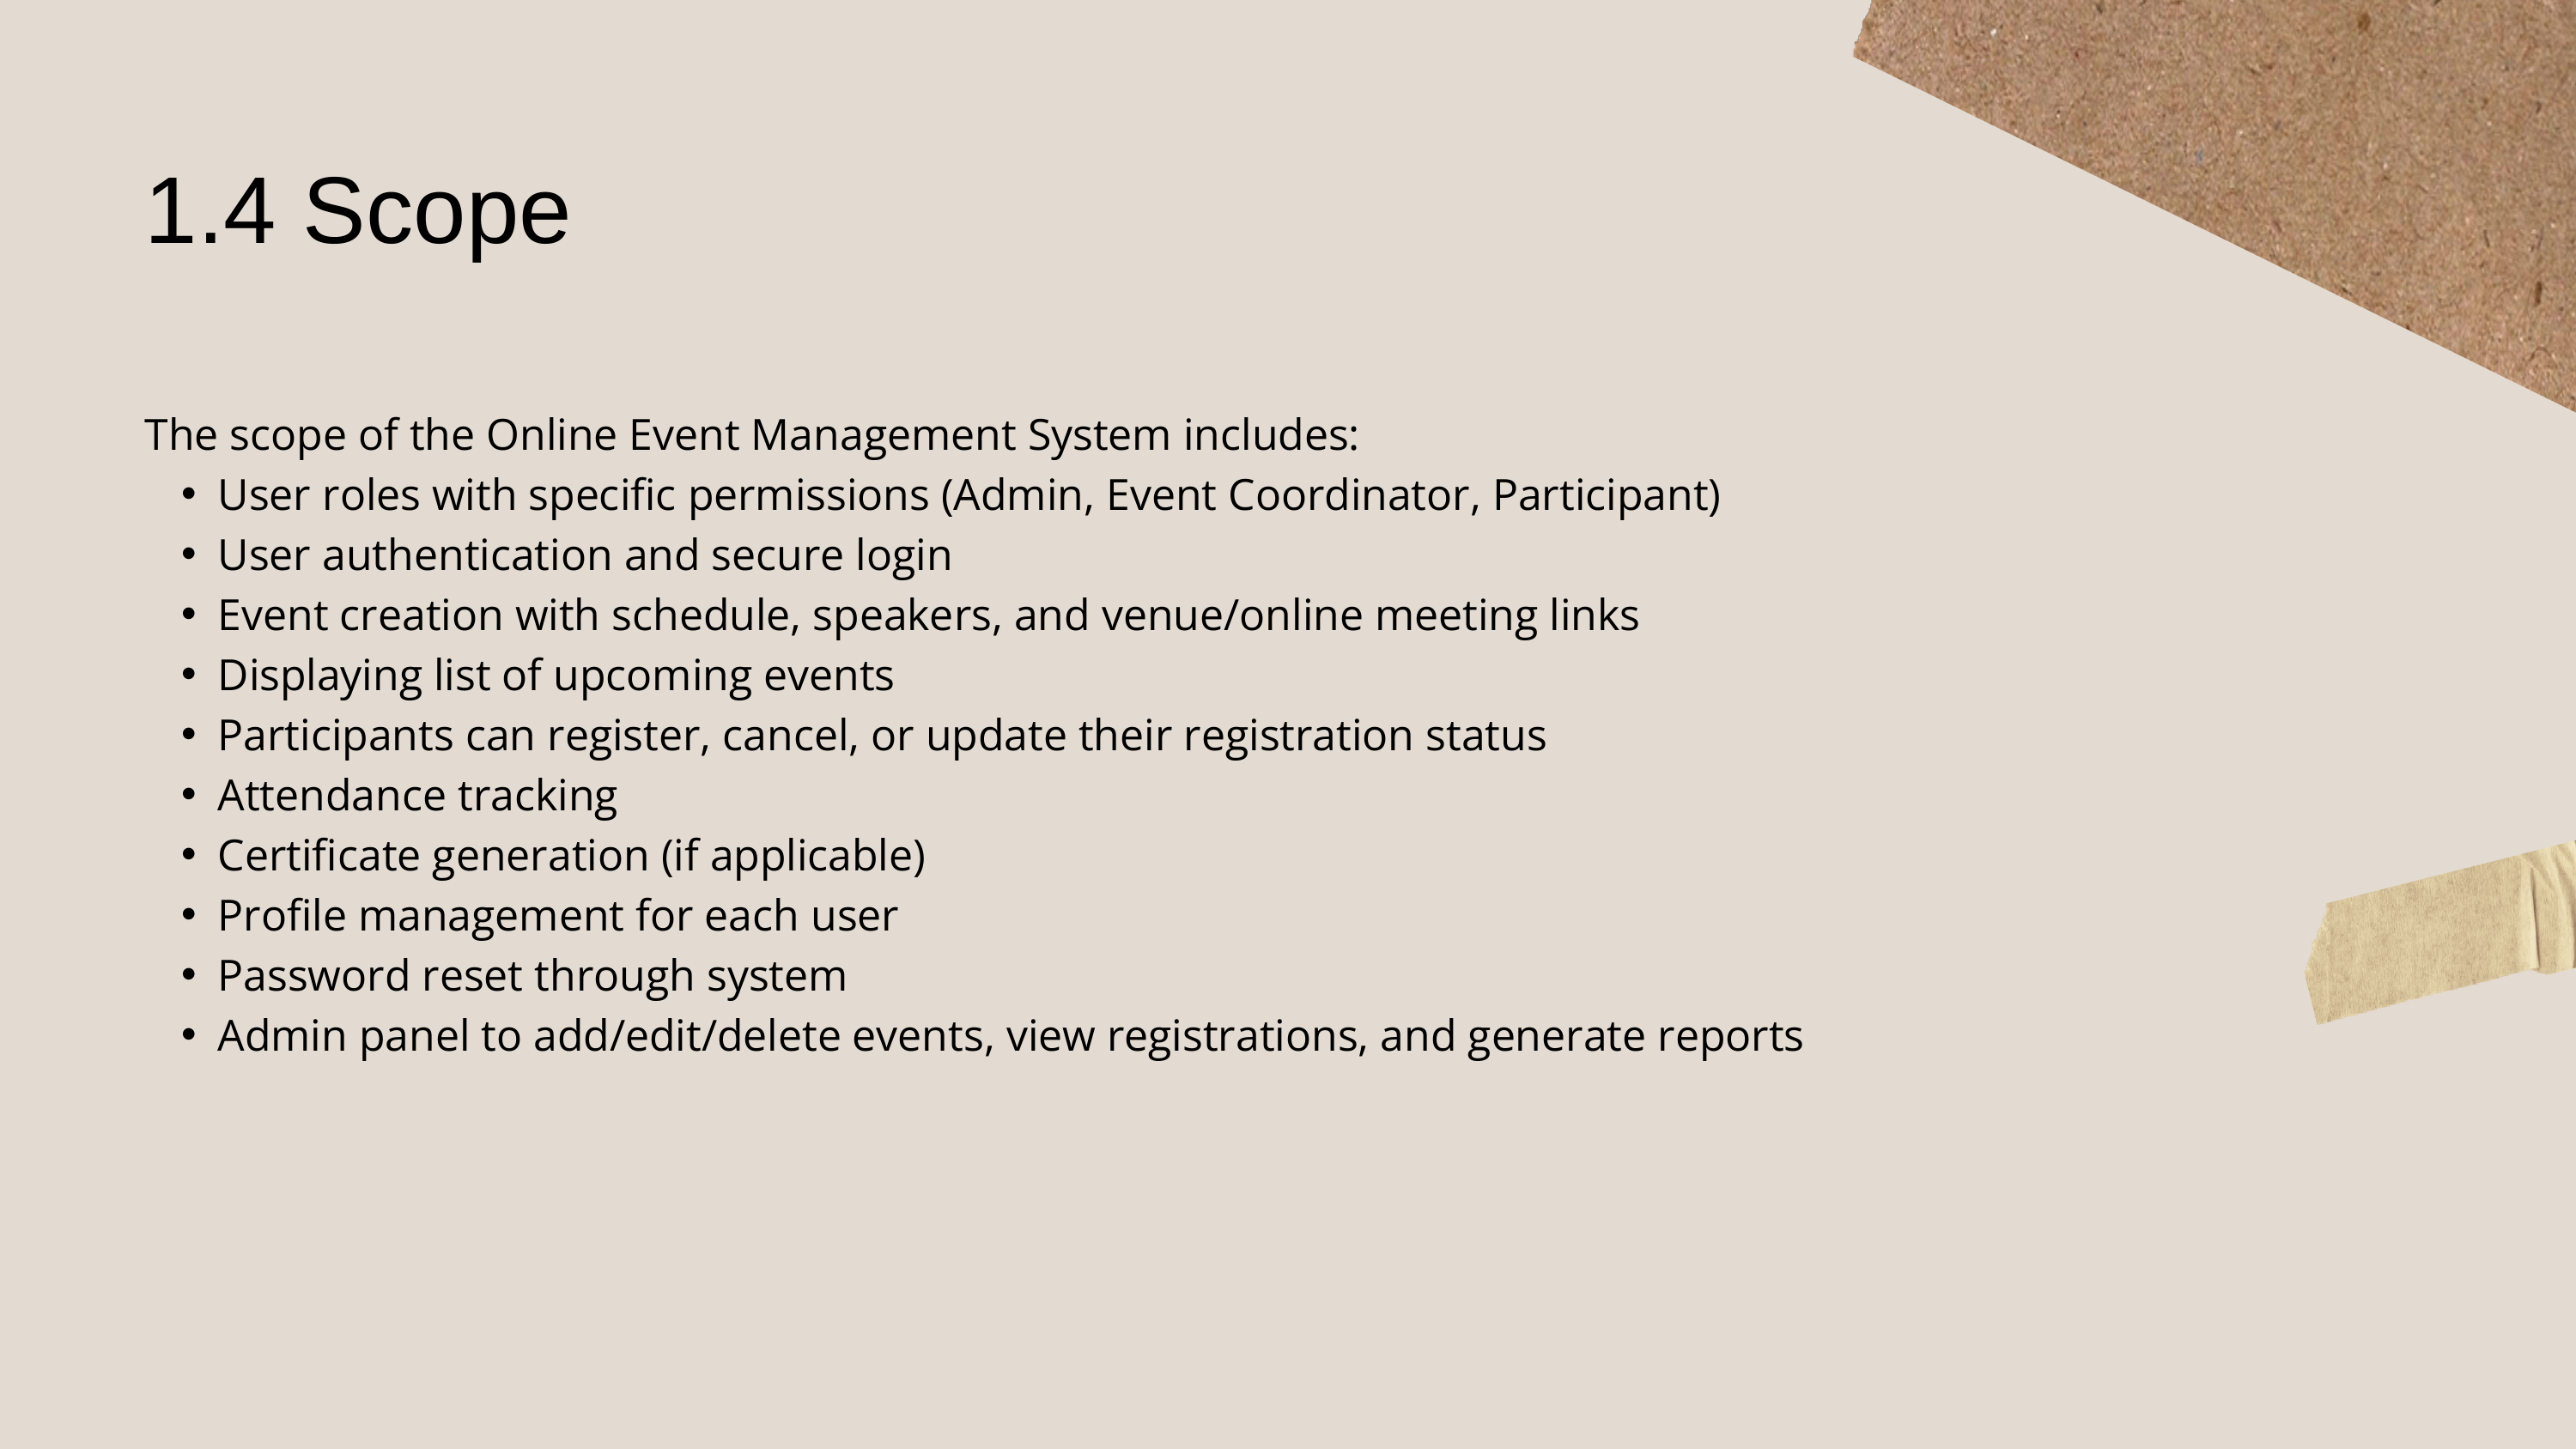

1.4 Scope
The scope of the Online Event Management System includes:
User roles with specific permissions (Admin, Event Coordinator, Participant)
User authentication and secure login
Event creation with schedule, speakers, and venue/online meeting links
Displaying list of upcoming events
Participants can register, cancel, or update their registration status
Attendance tracking
Certificate generation (if applicable)
Profile management for each user
Password reset through system
Admin panel to add/edit/delete events, view registrations, and generate reports